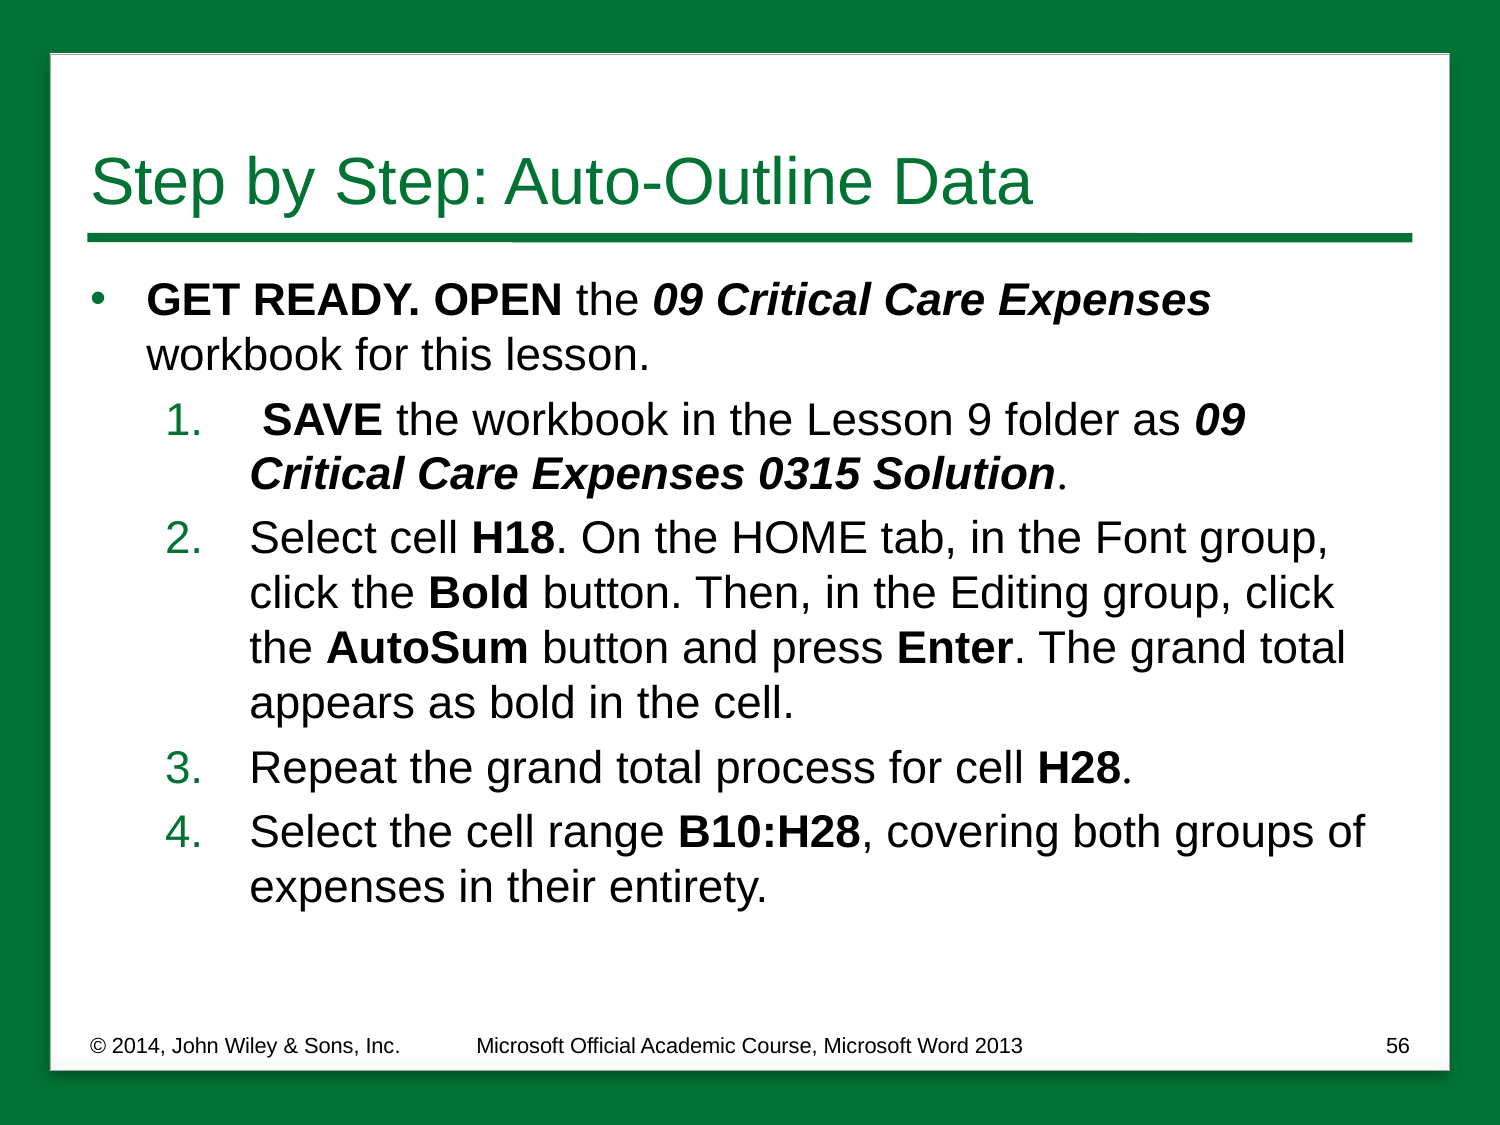

# Step by Step: Auto-Outline Data
GET READY. OPEN the 09 Critical Care Expenses workbook for this lesson.
 SAVE the workbook in the Lesson 9 folder as 09 Critical Care Expenses 0315 Solution.
Select cell H18. On the HOME tab, in the Font group, click the Bold button. Then, in the Editing group, click the AutoSum button and press Enter. The grand total appears as bold in the cell.
Repeat the grand total process for cell H28.
Select the cell range B10:H28, covering both groups of expenses in their entirety.
© 2014, John Wiley & Sons, Inc.
Microsoft Official Academic Course, Microsoft Word 2013
56